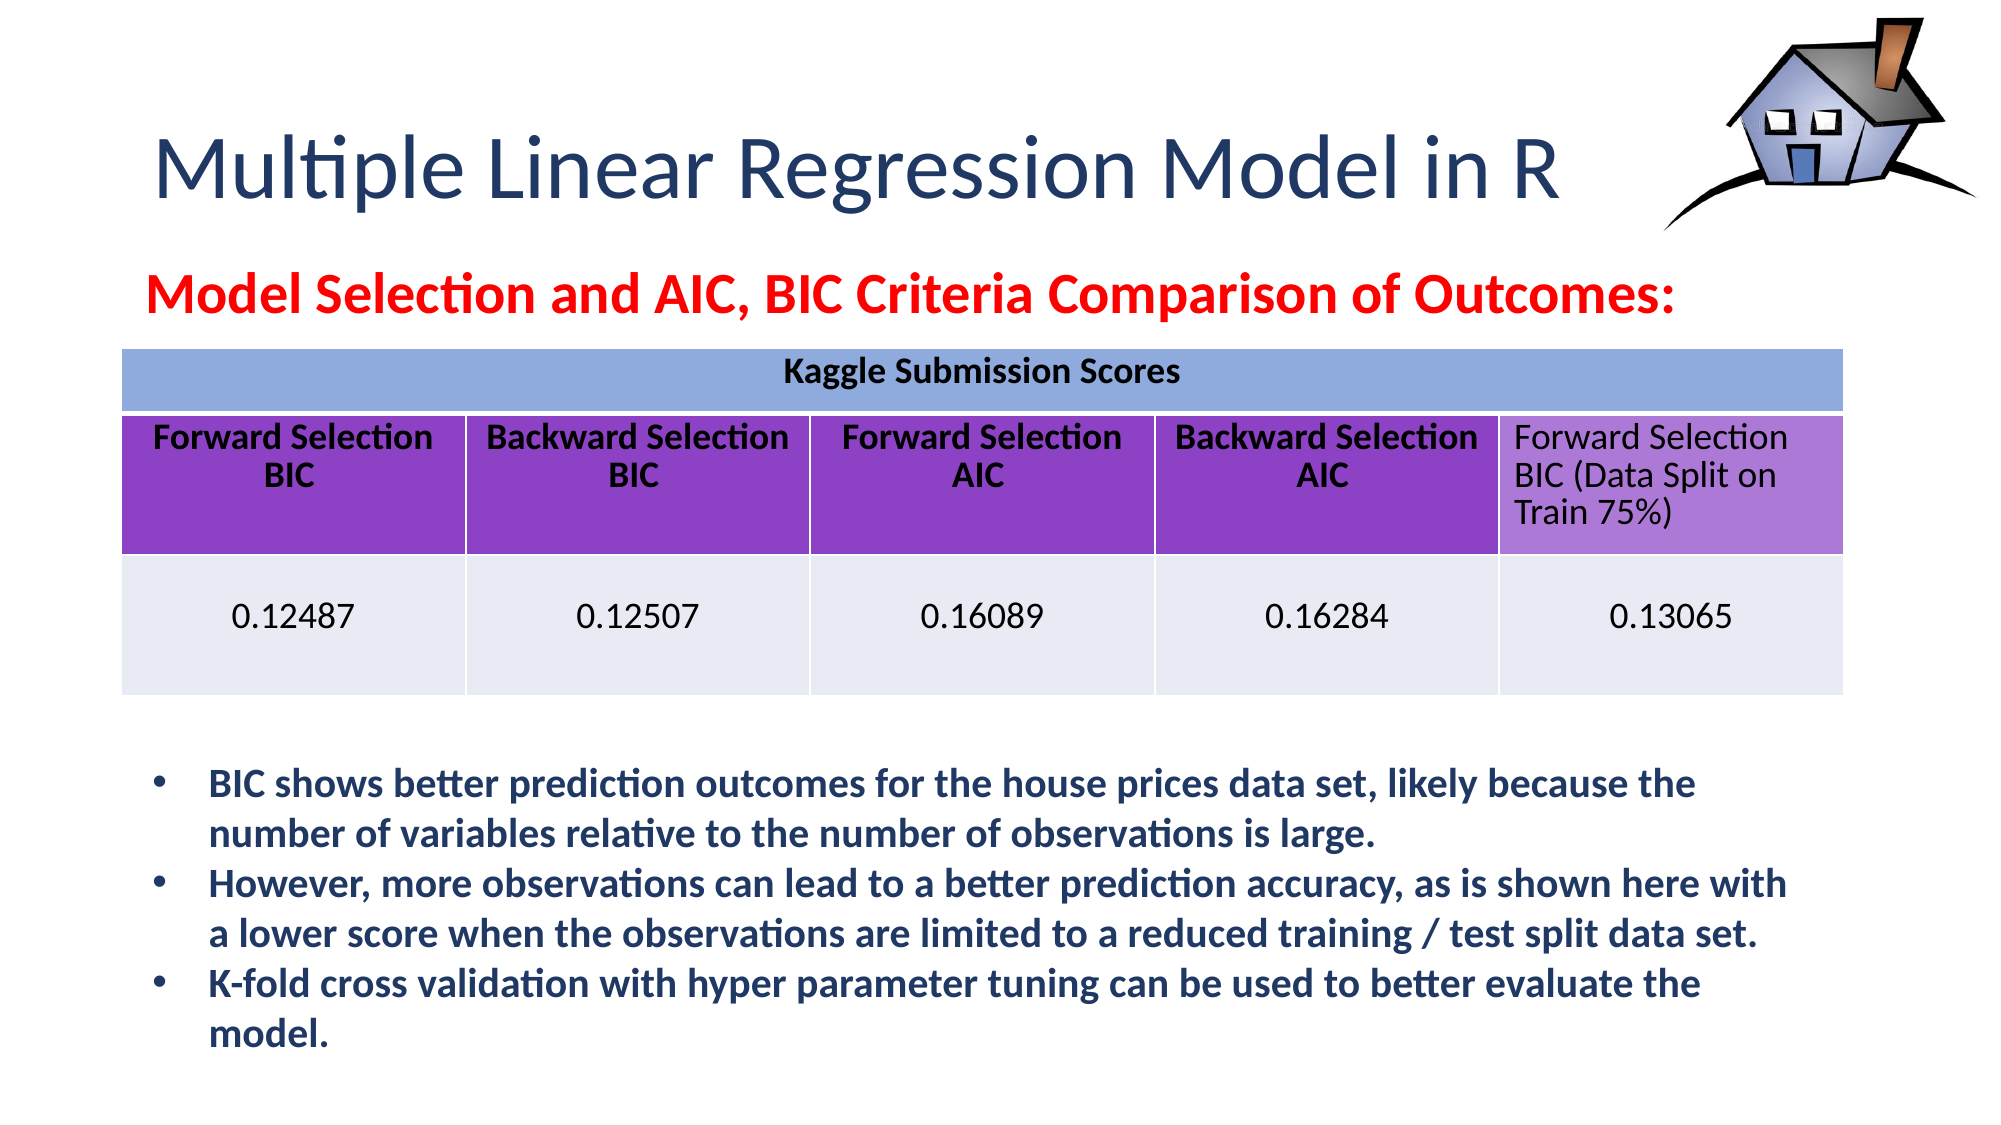

# Multiple Linear Regression Model in R
Model Selection and AIC, BIC Criteria Comparison of Outcomes:

| Kaggle Submission Scores |  |  |  |  |
| --- | --- | --- | --- | --- |
| Forward Selection BIC | Backward Selection BIC | Forward Selection AIC | Backward Selection AIC | Forward Selection BIC (Data Split on Train 75%) |
| 0.12487 | 0.12507 | 0.16089 | 0.16284 | 0.13065 |
BIC shows better prediction outcomes for the house prices data set, likely because the number of variables relative to the number of observations is large.
However, more observations can lead to a better prediction accuracy, as is shown here with a lower score when the observations are limited to a reduced training / test split data set.
K-fold cross validation with hyper parameter tuning can be used to better evaluate the model.